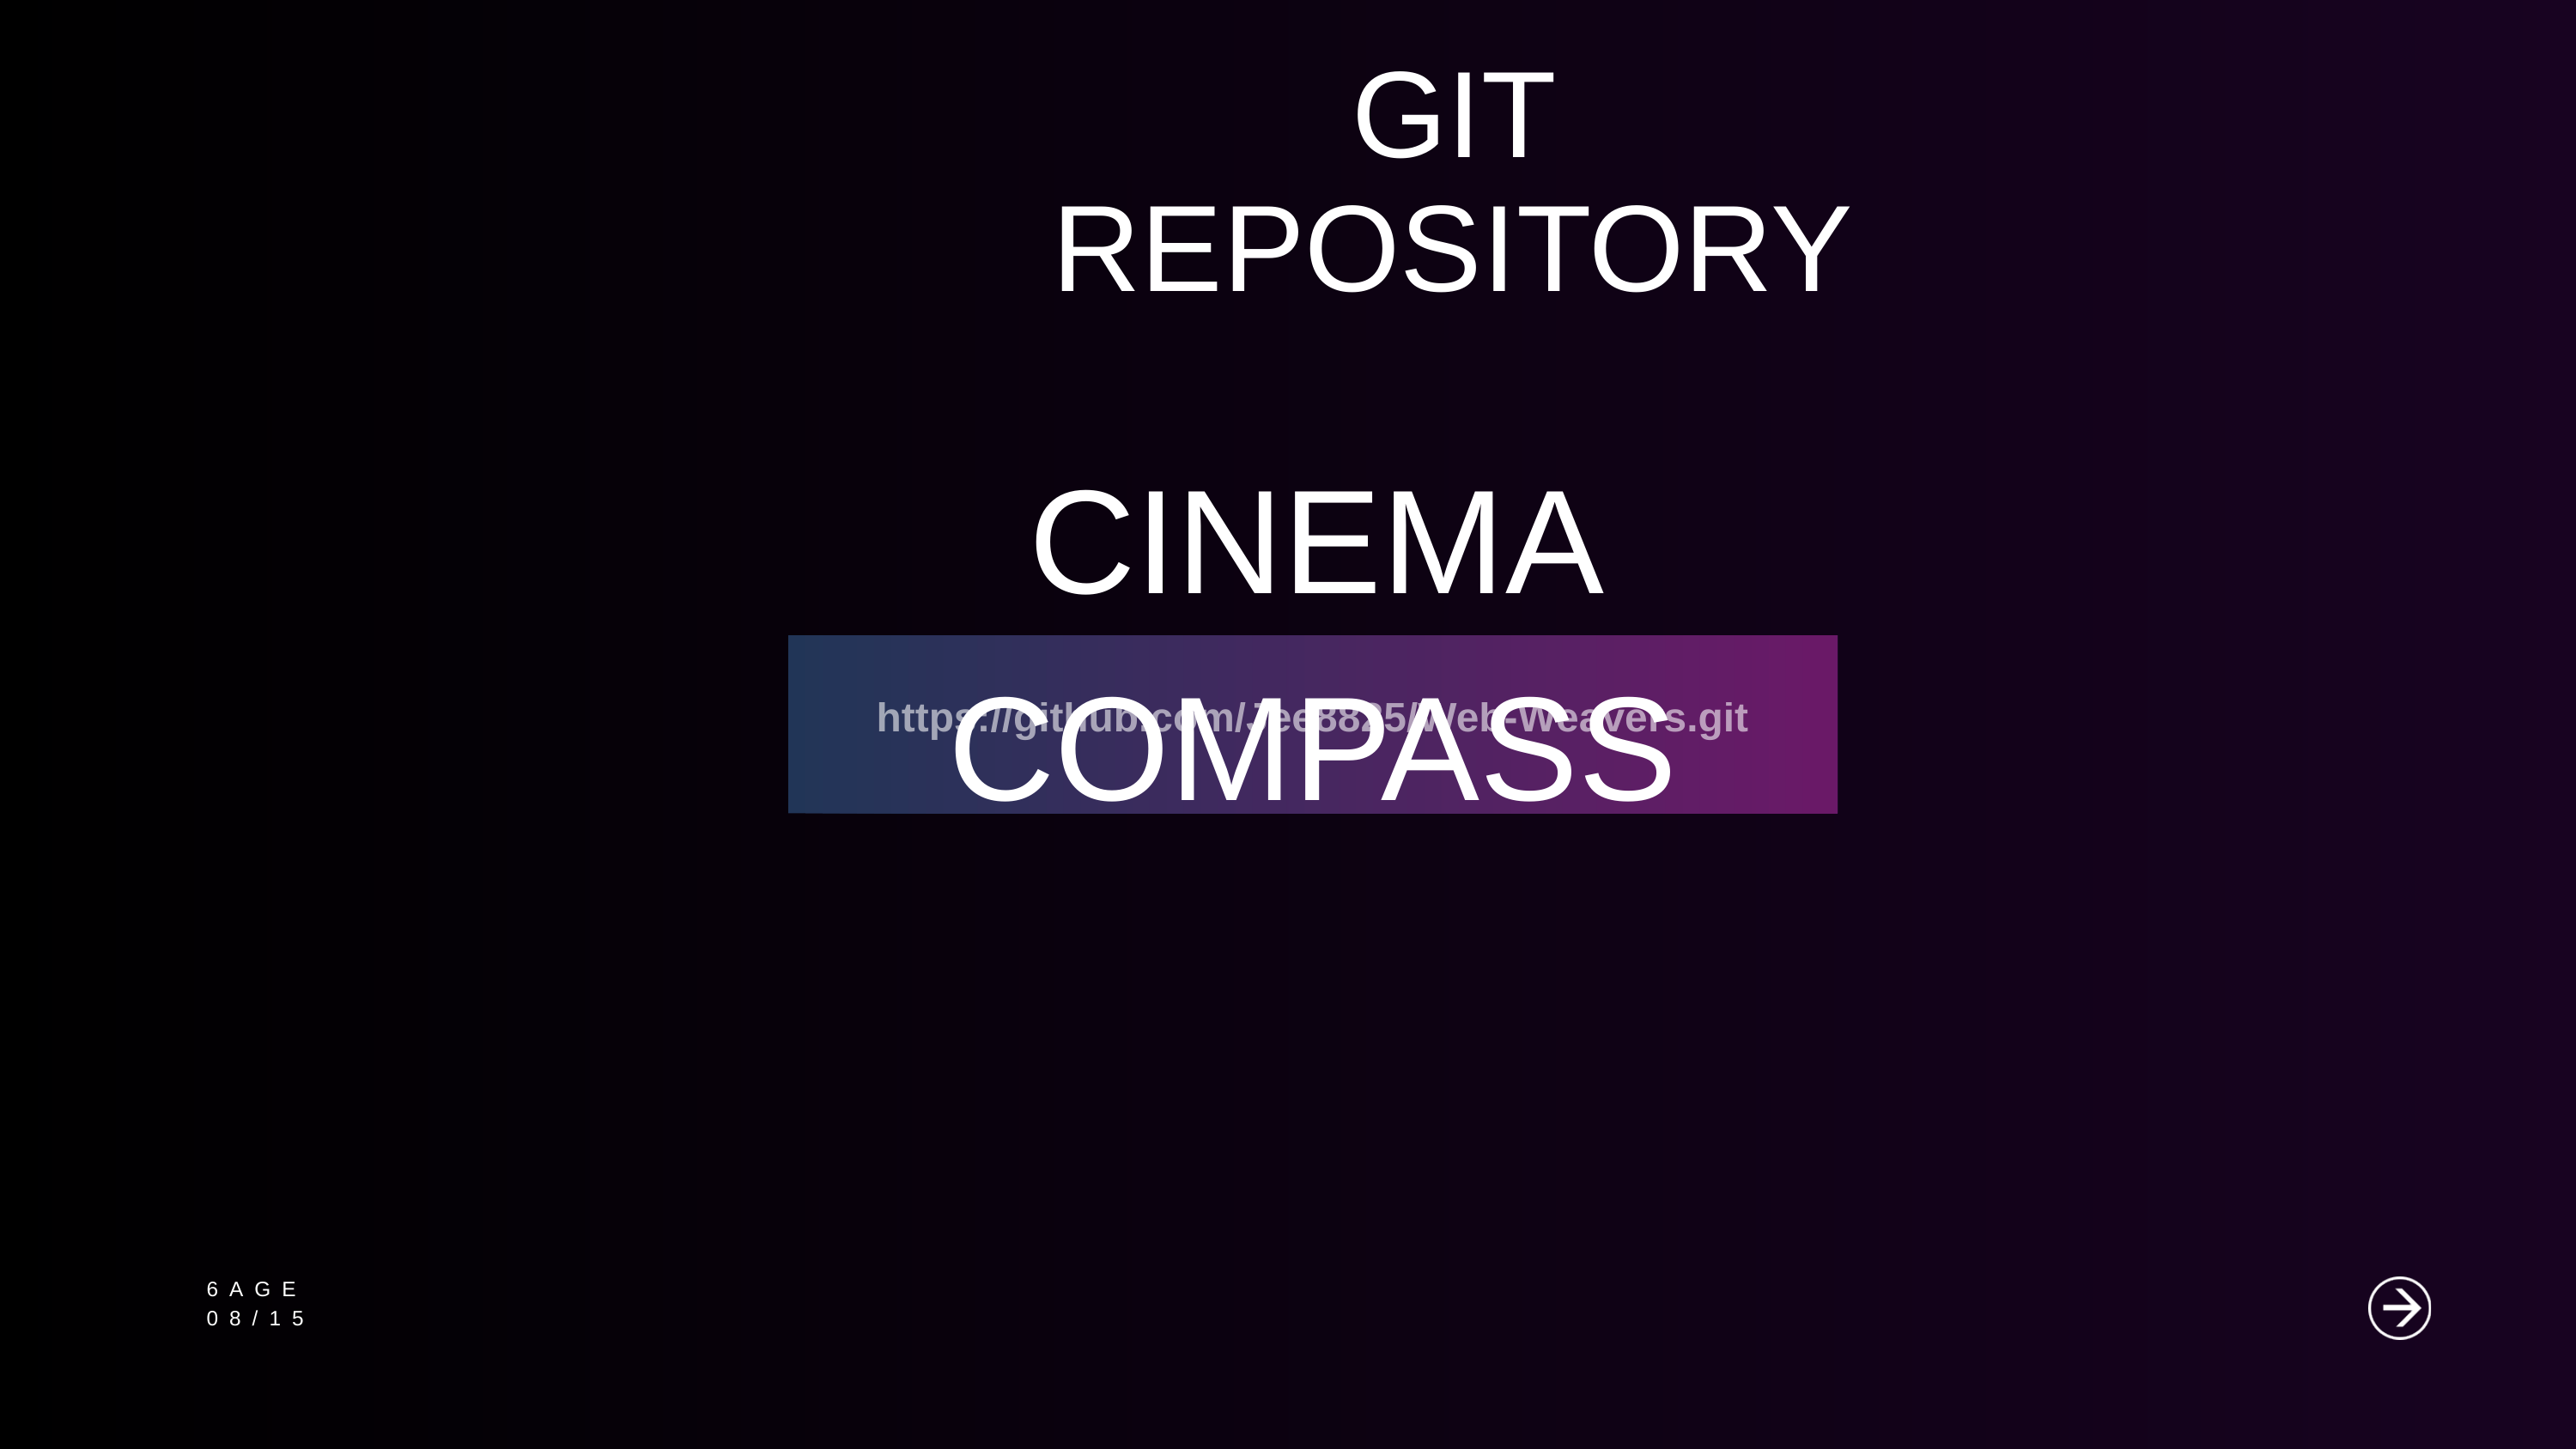

GIT REPOSITORY
CINEMA COMPASS

https://github.com/Jee8825/Web-Weavers.git
6AGE
08/15